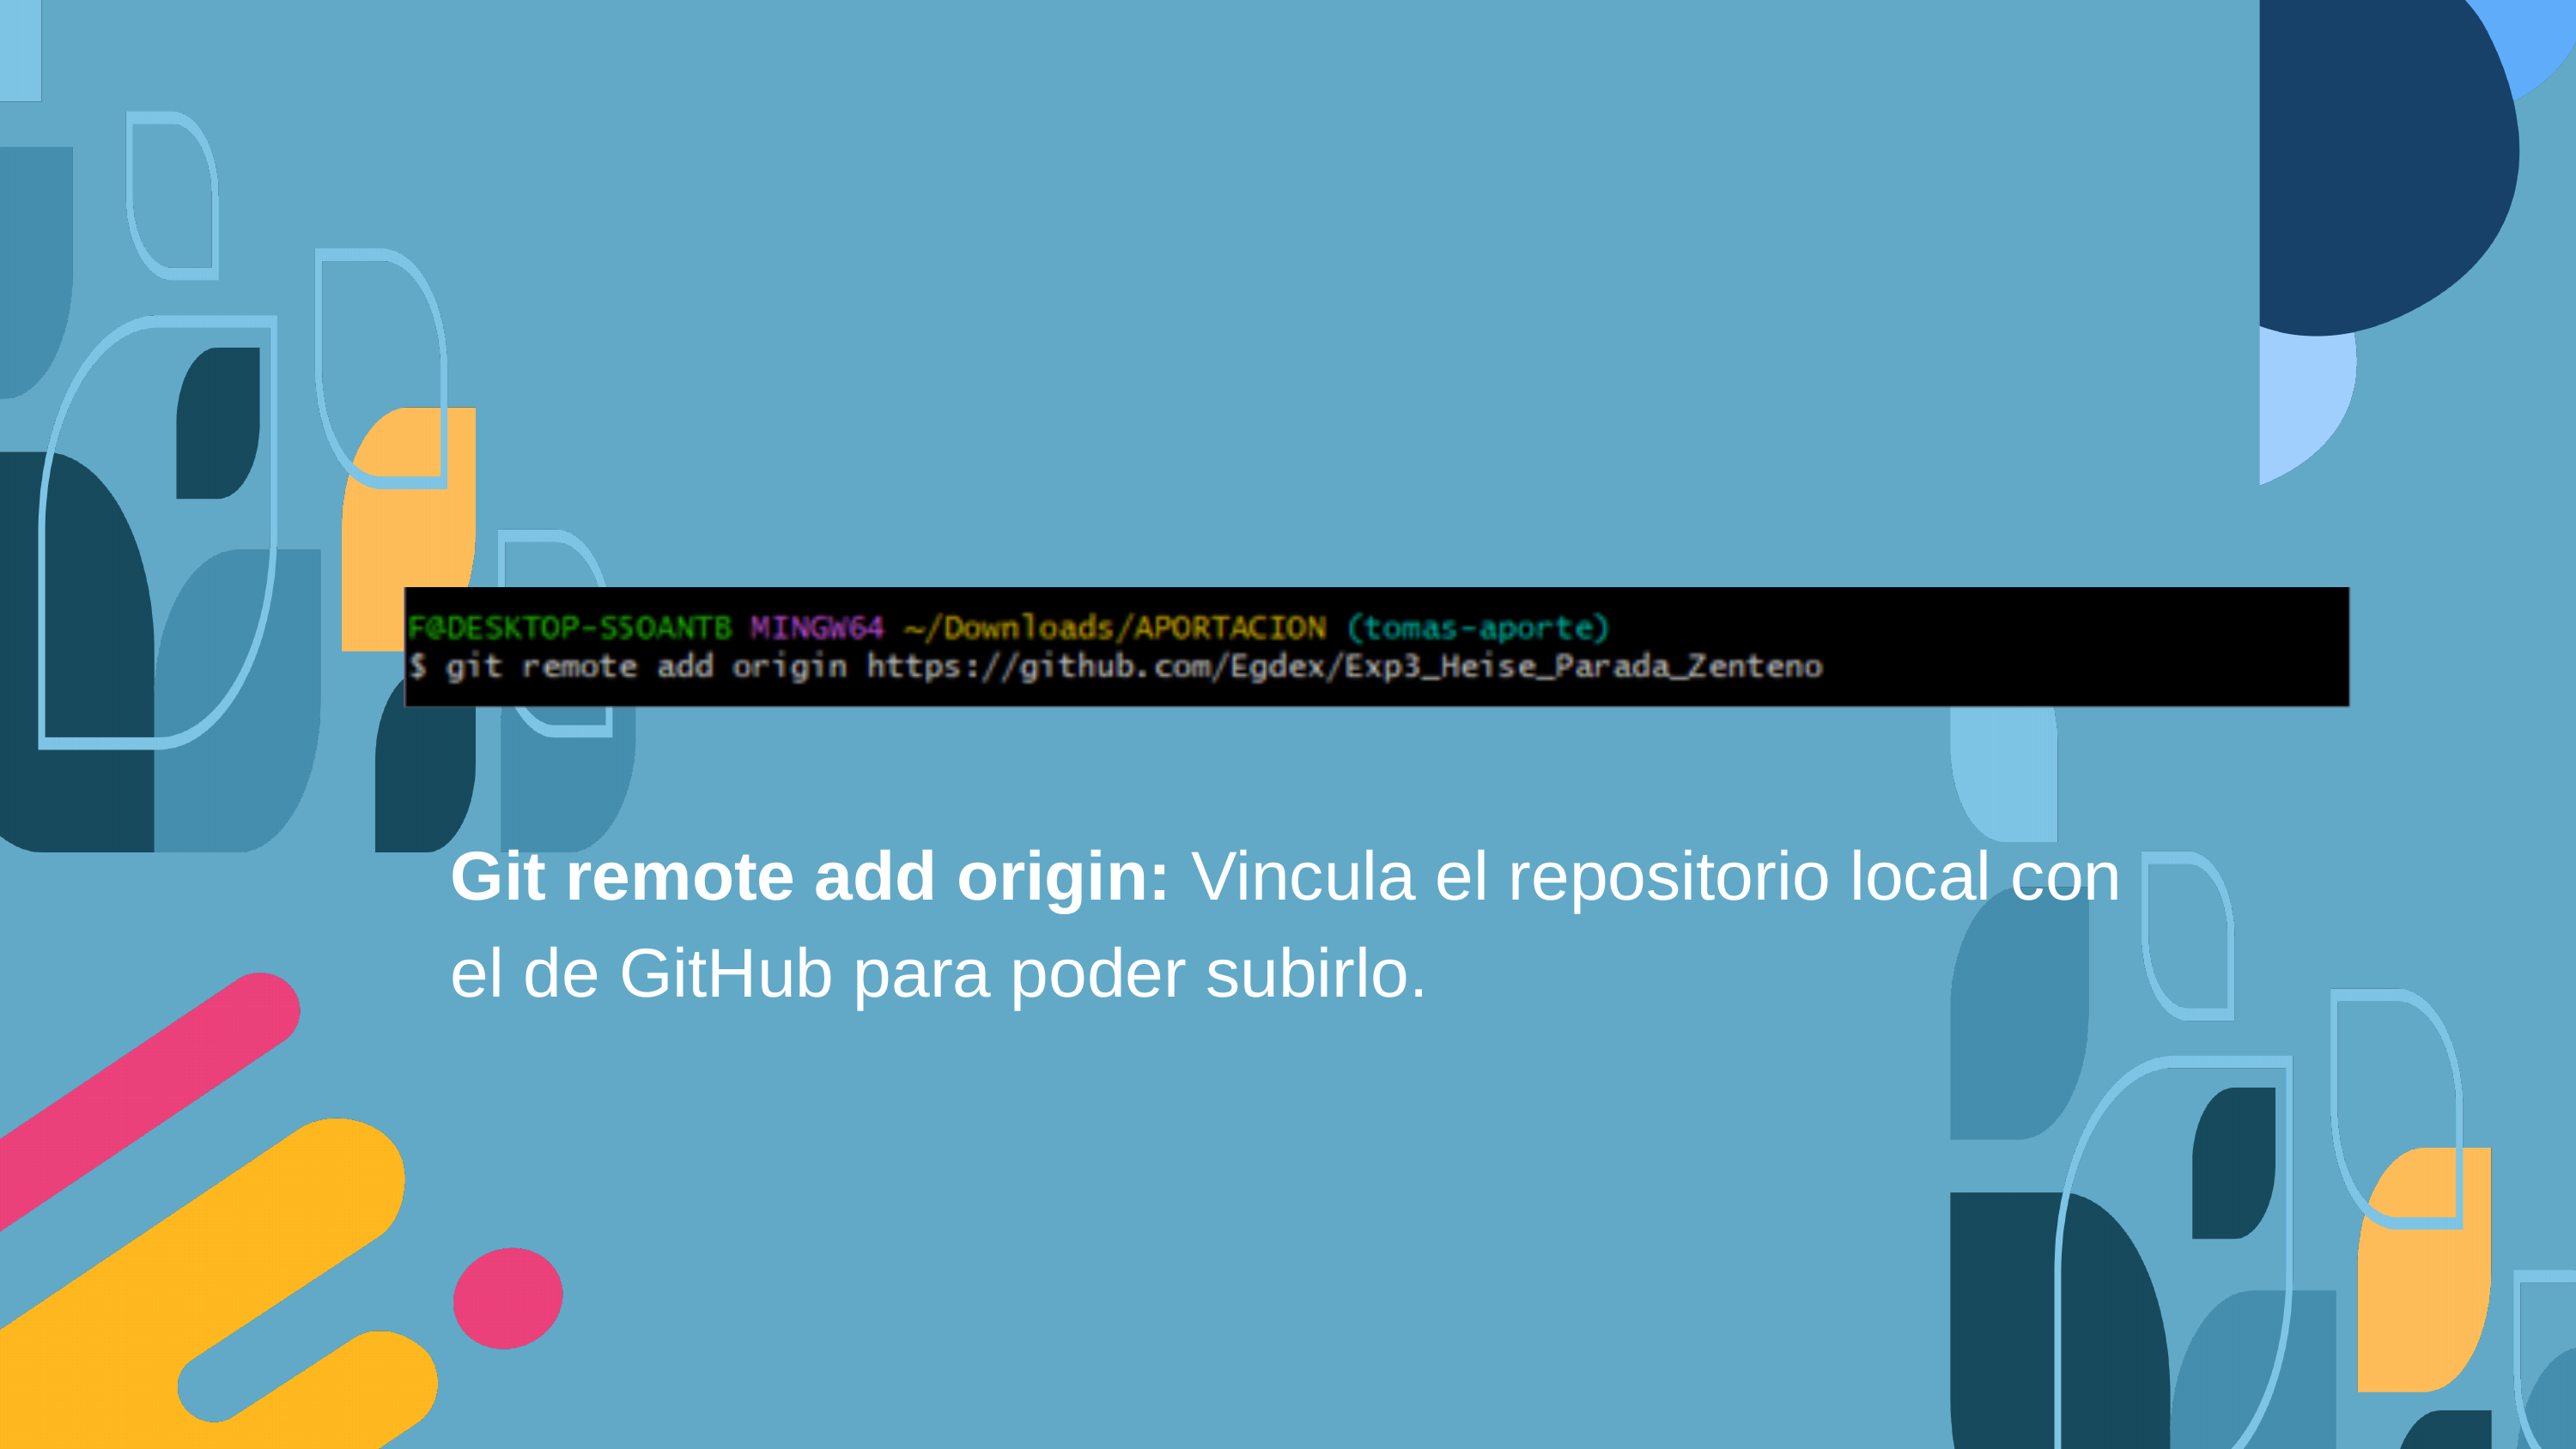

Git remote add origin: Vincula el repositorio local con el de GitHub para poder subirlo.